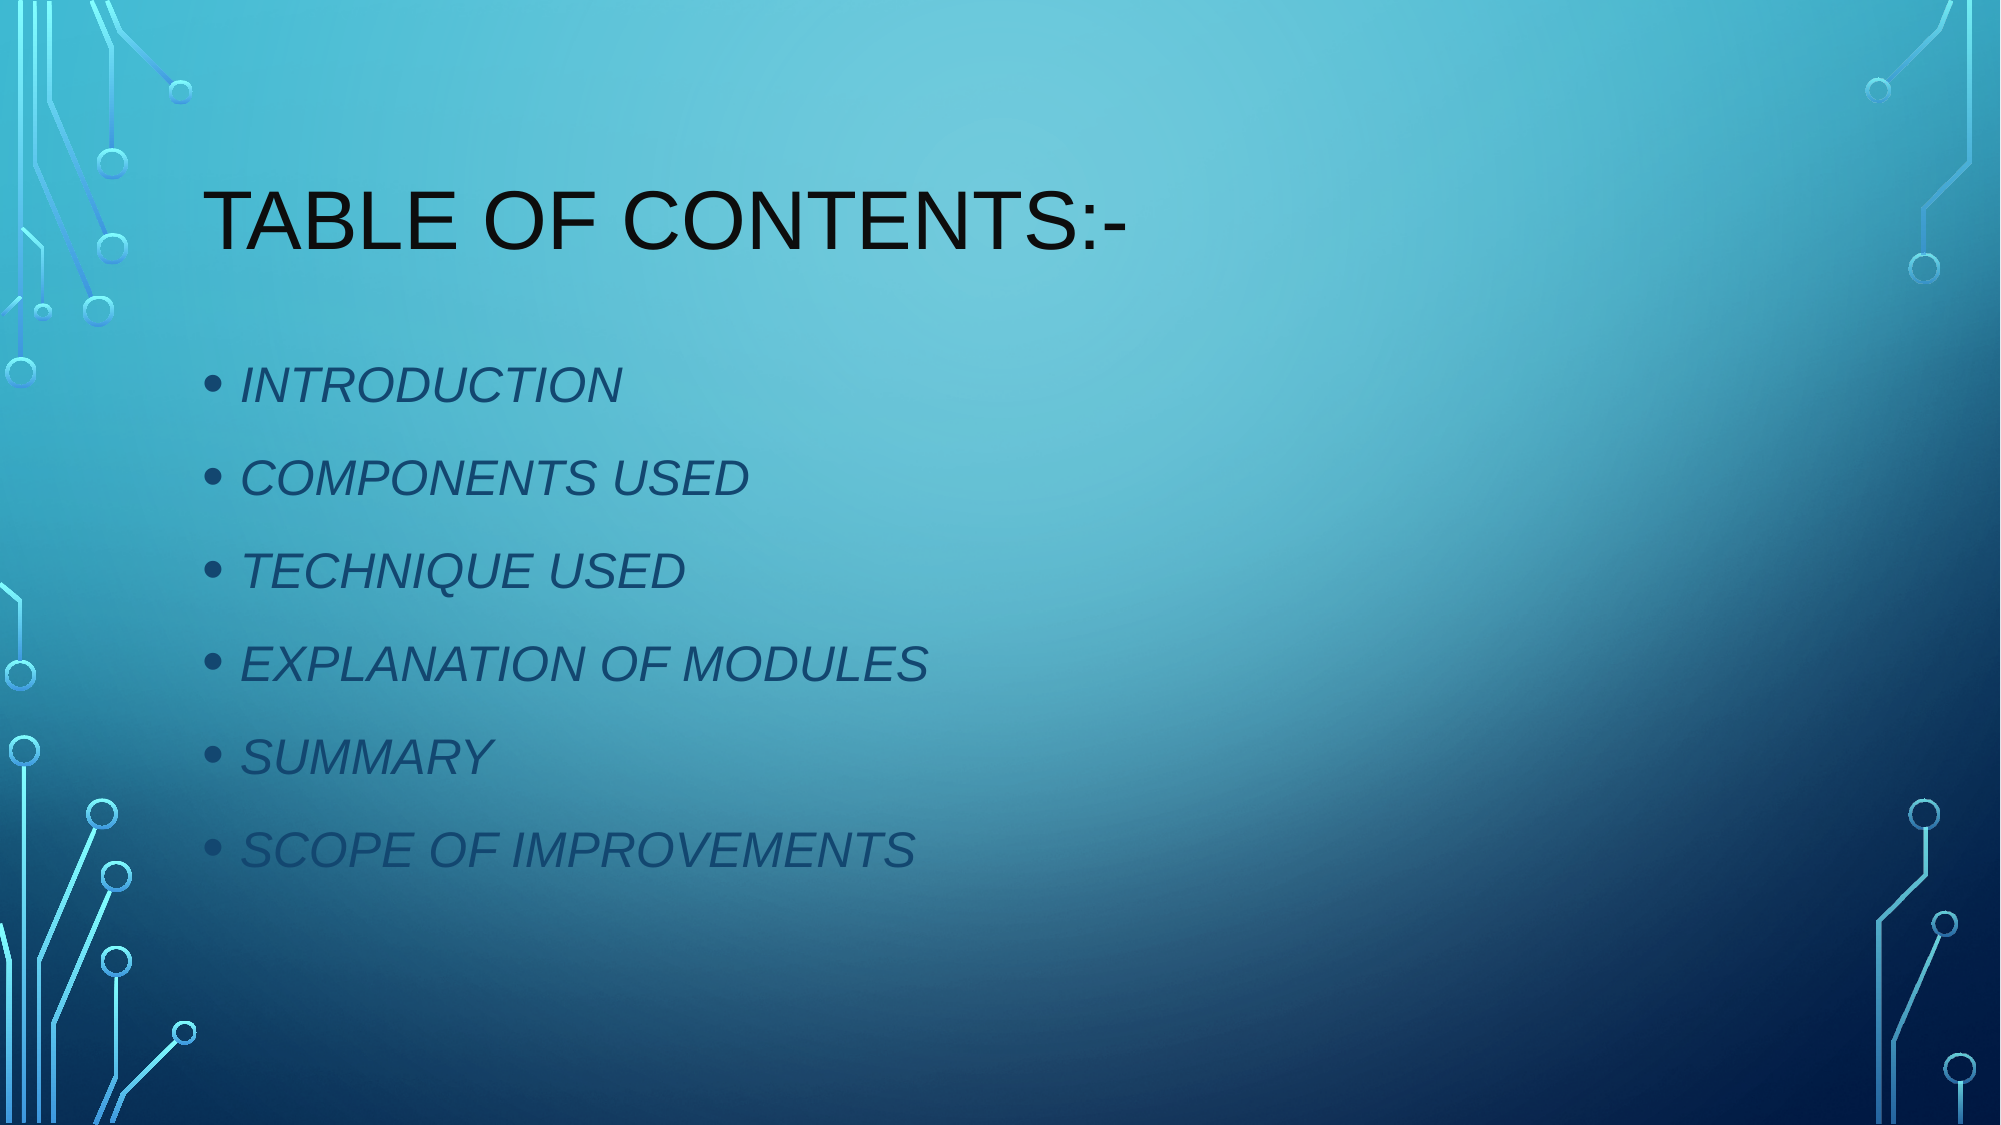

# TABLE OF CONTENTS:-
INTRODUCTION
COMPONENTS USED
TECHNIQUE USED
EXPLANATION OF MODULES
SUMMARY
SCOPE OF IMPROVEMENTS